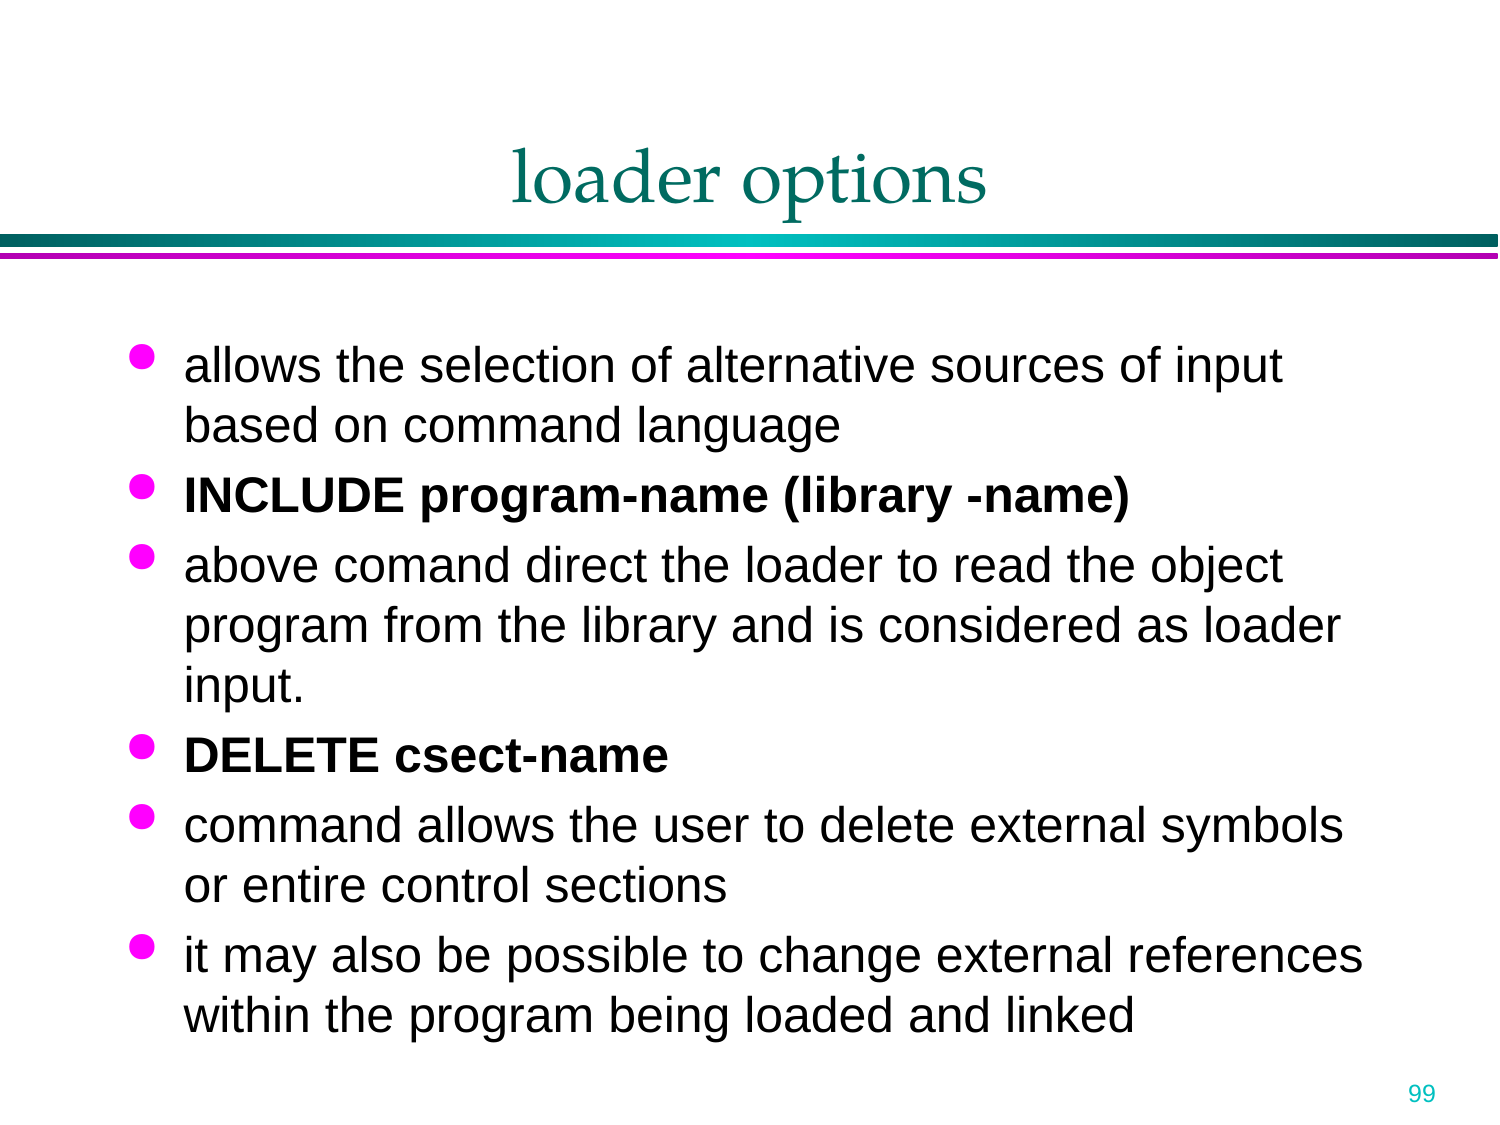

loader options
allows the selection of alternative sources of input based on command language
INCLUDE program-name (library -name)
above comand direct the loader to read the object program from the library and is considered as loader input.
DELETE csect-name
command allows the user to delete external symbols or entire control sections
it may also be possible to change external references within the program being loaded and linked